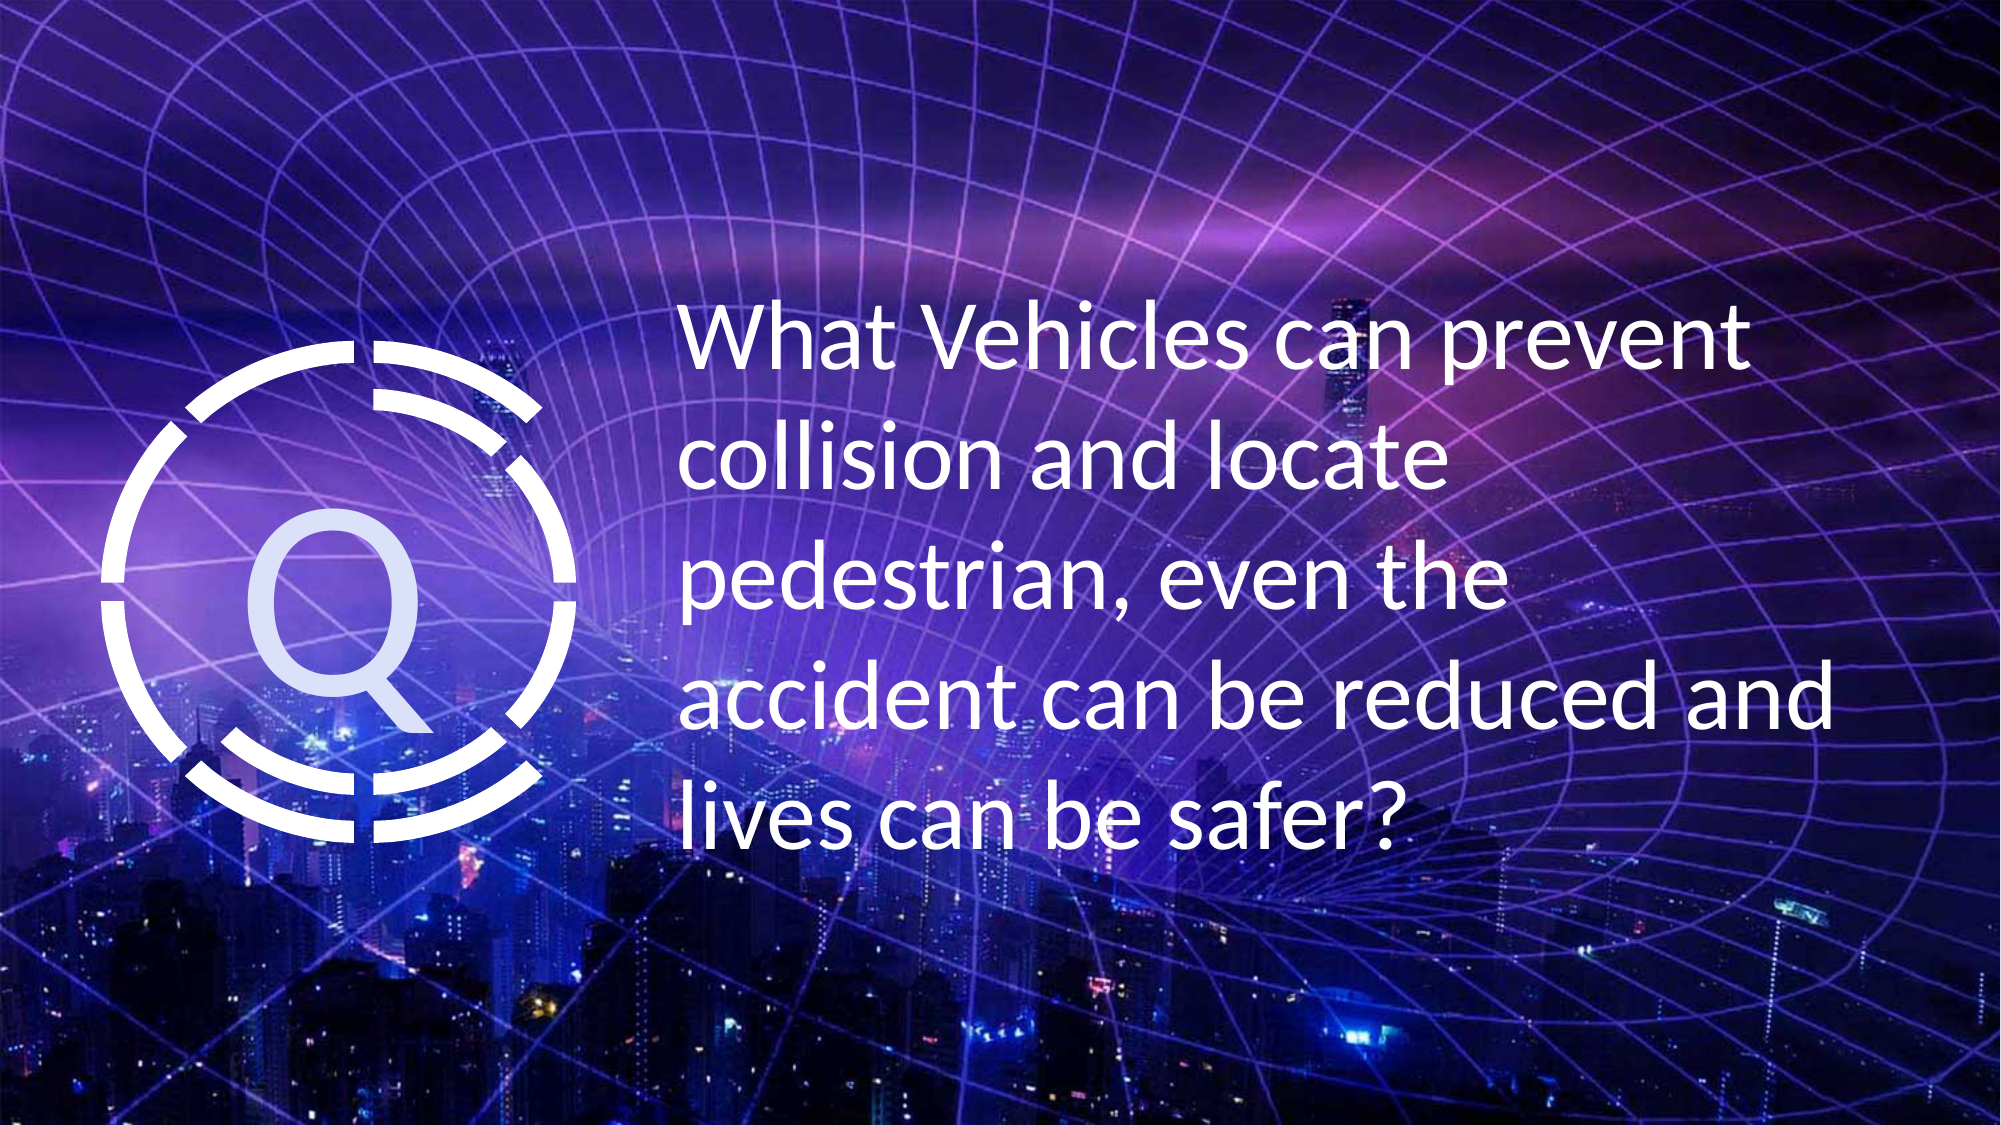

What Vehicles can prevent collision and locate pedestrian, even the accident can be reduced and lives can be safer?

Q